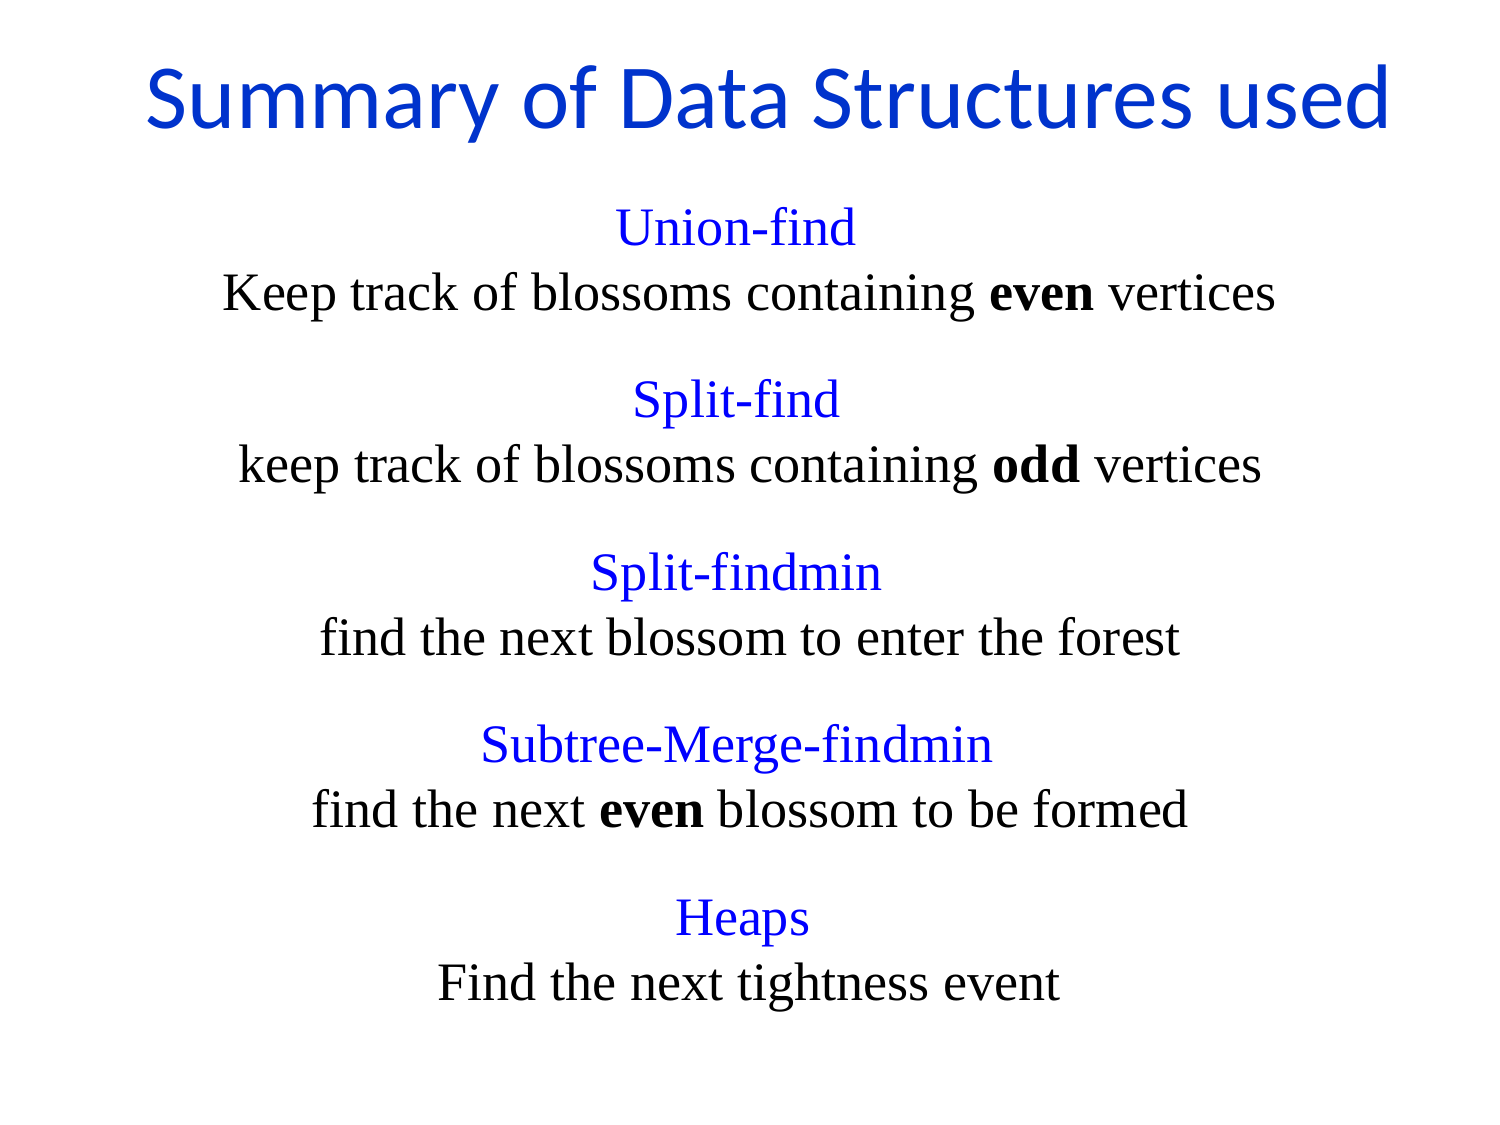

Summary of Data Structures used
Union-find
Keep track of blossoms containing even vertices
Split-find
keep track of blossoms containing odd vertices
Split-findmin
find the next blossom to enter the forest
Subtree-Merge-findmin
find the next even blossom to be formed
Heaps
Find the next tightness event